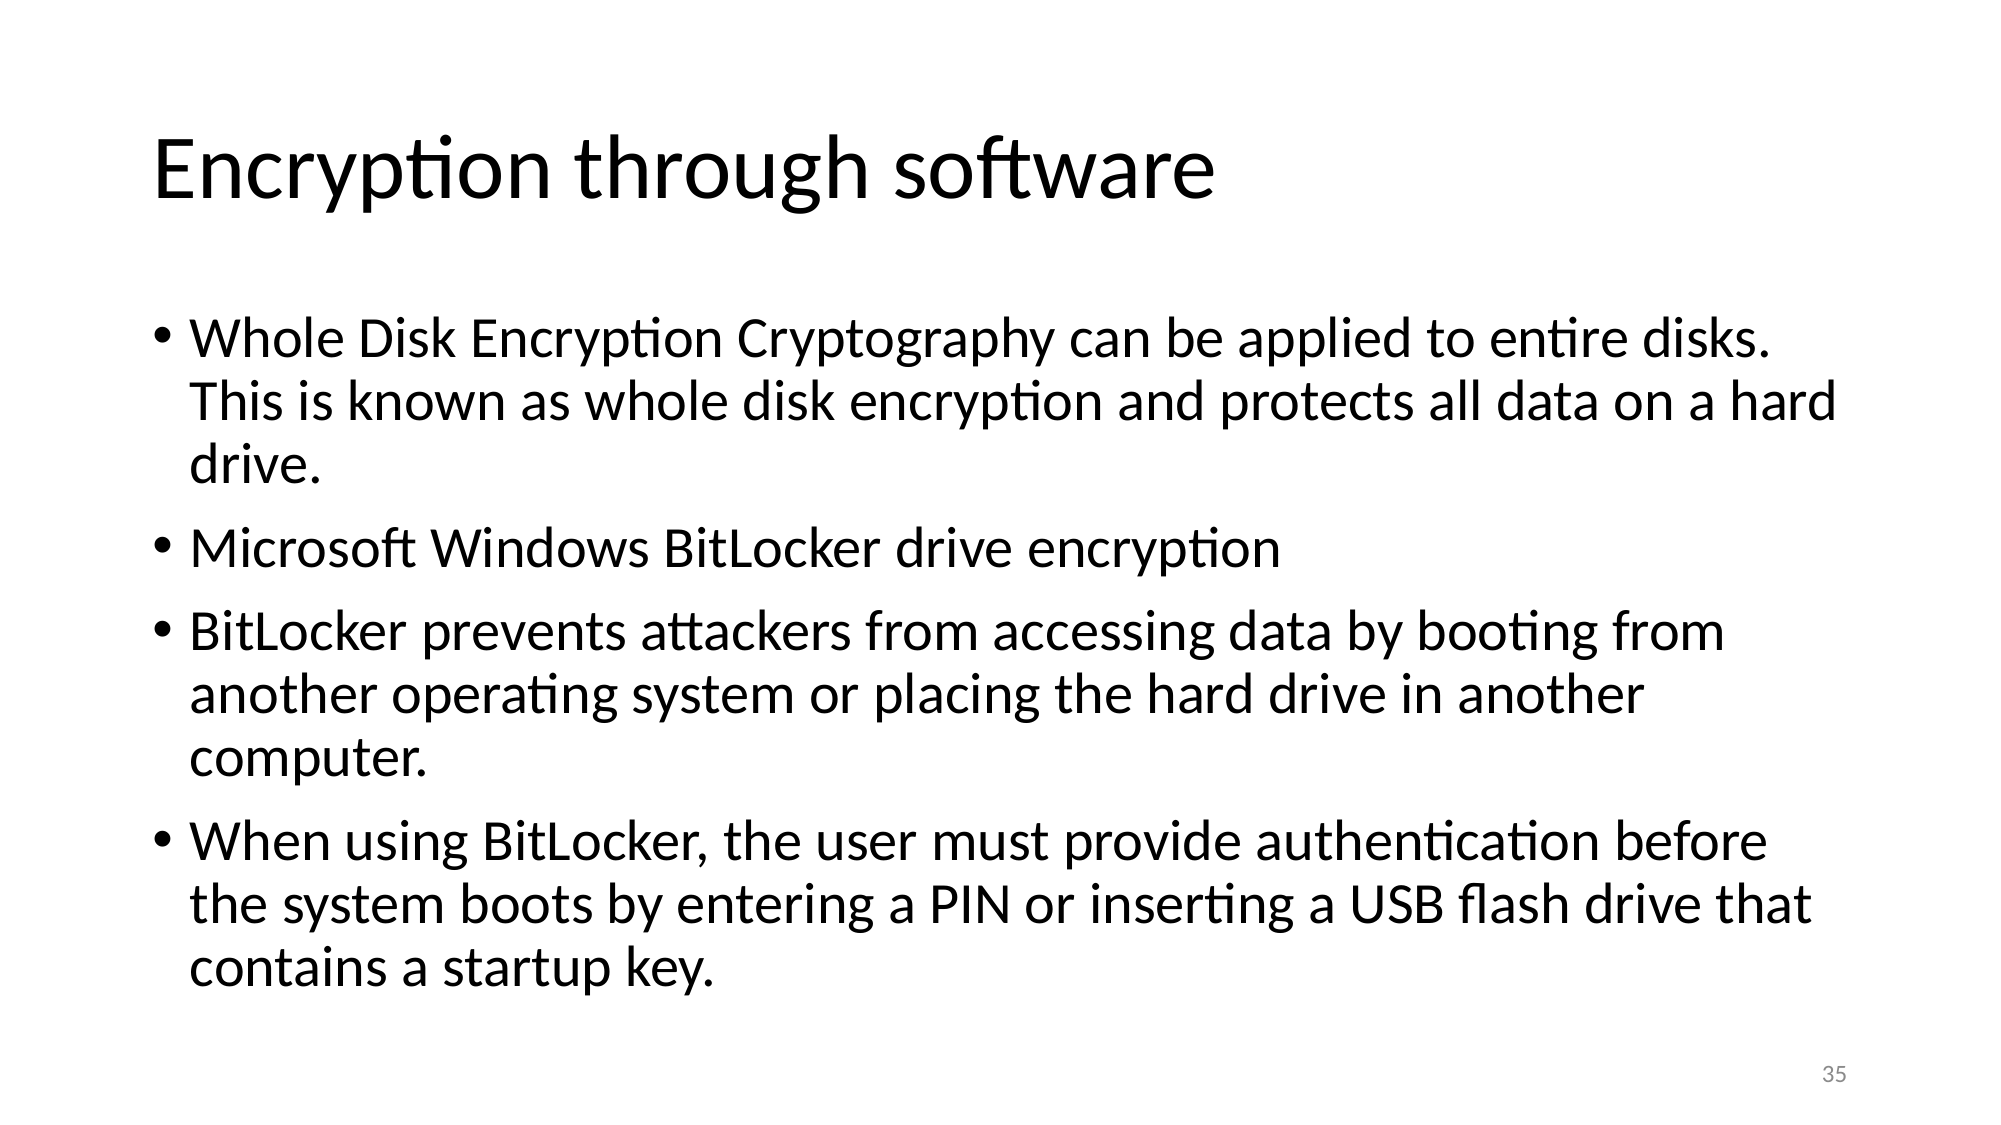

# Encryption through software
Whole Disk Encryption Cryptography can be applied to entire disks. This is known as whole disk encryption and protects all data on a hard drive.
Microsoft Windows BitLocker drive encryption
BitLocker prevents attackers from accessing data by booting from another operating system or placing the hard drive in another computer.
When using BitLocker, the user must provide authentication before the system boots by entering a PIN or inserting a USB flash drive that contains a startup key.
35